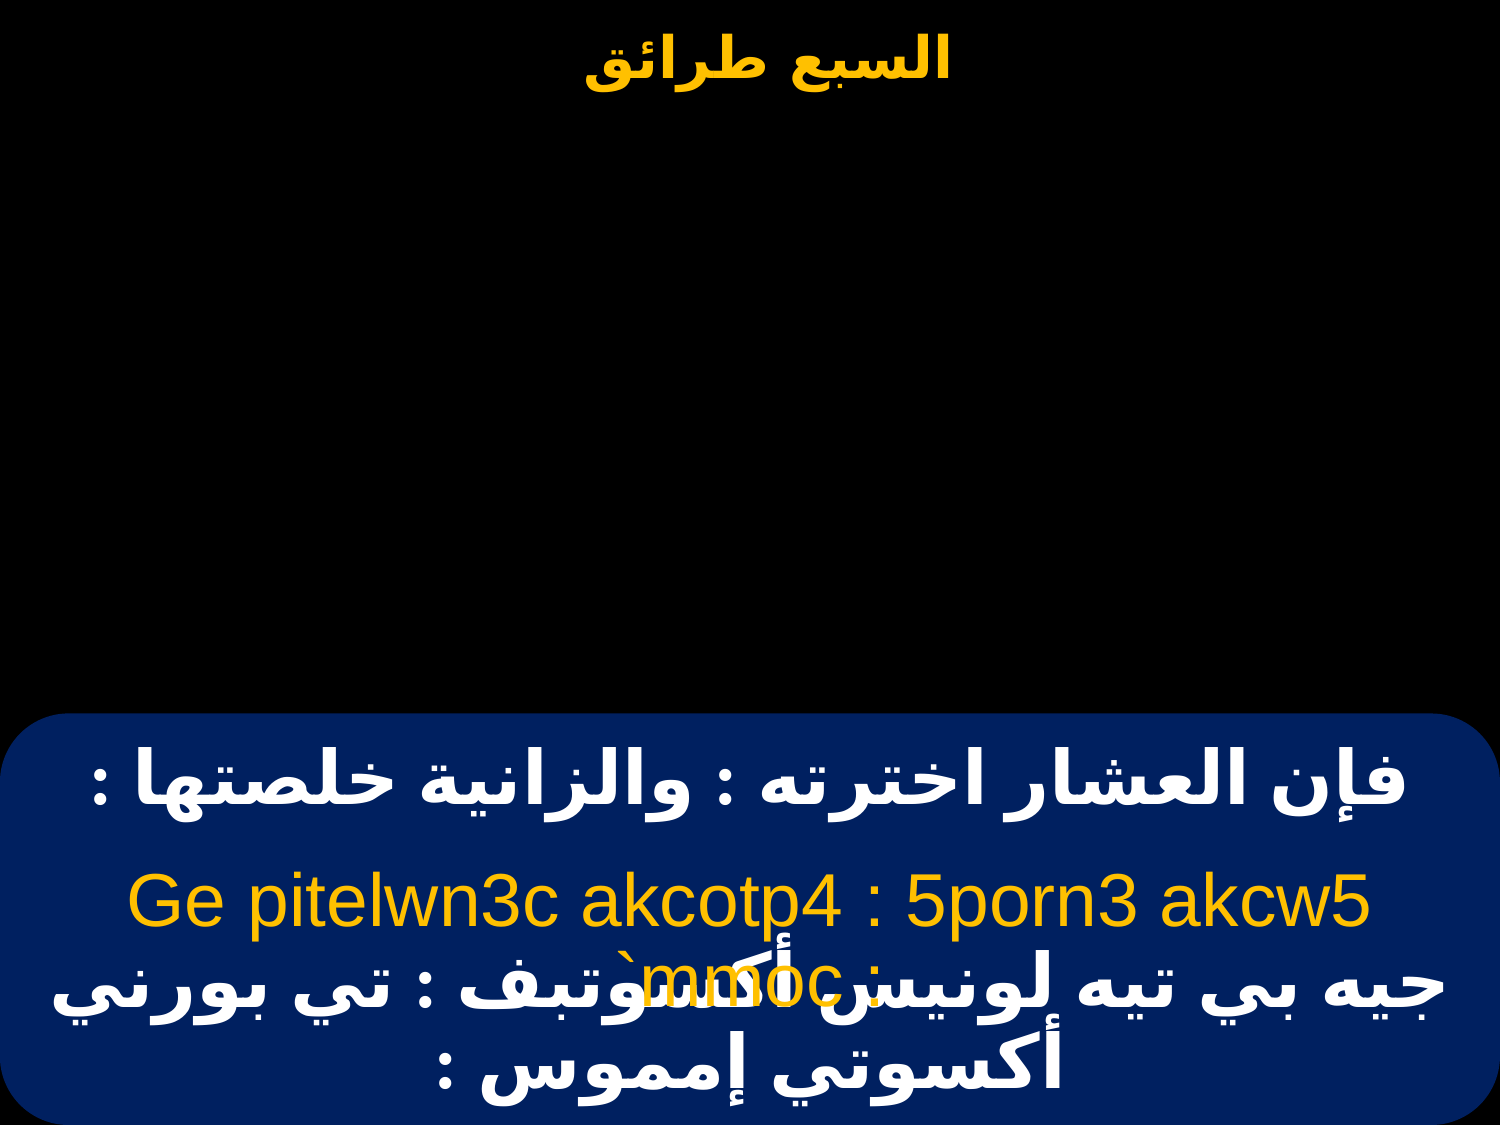

# فإن العشار اخترته : والزانية خلصتها :
Ge pitelwn3c akcotp4 : 5porn3 akcw5 `mmoc :
جيه بي تيه لونيس أكسوتبف : تي بورني أكسوتي إمموس :